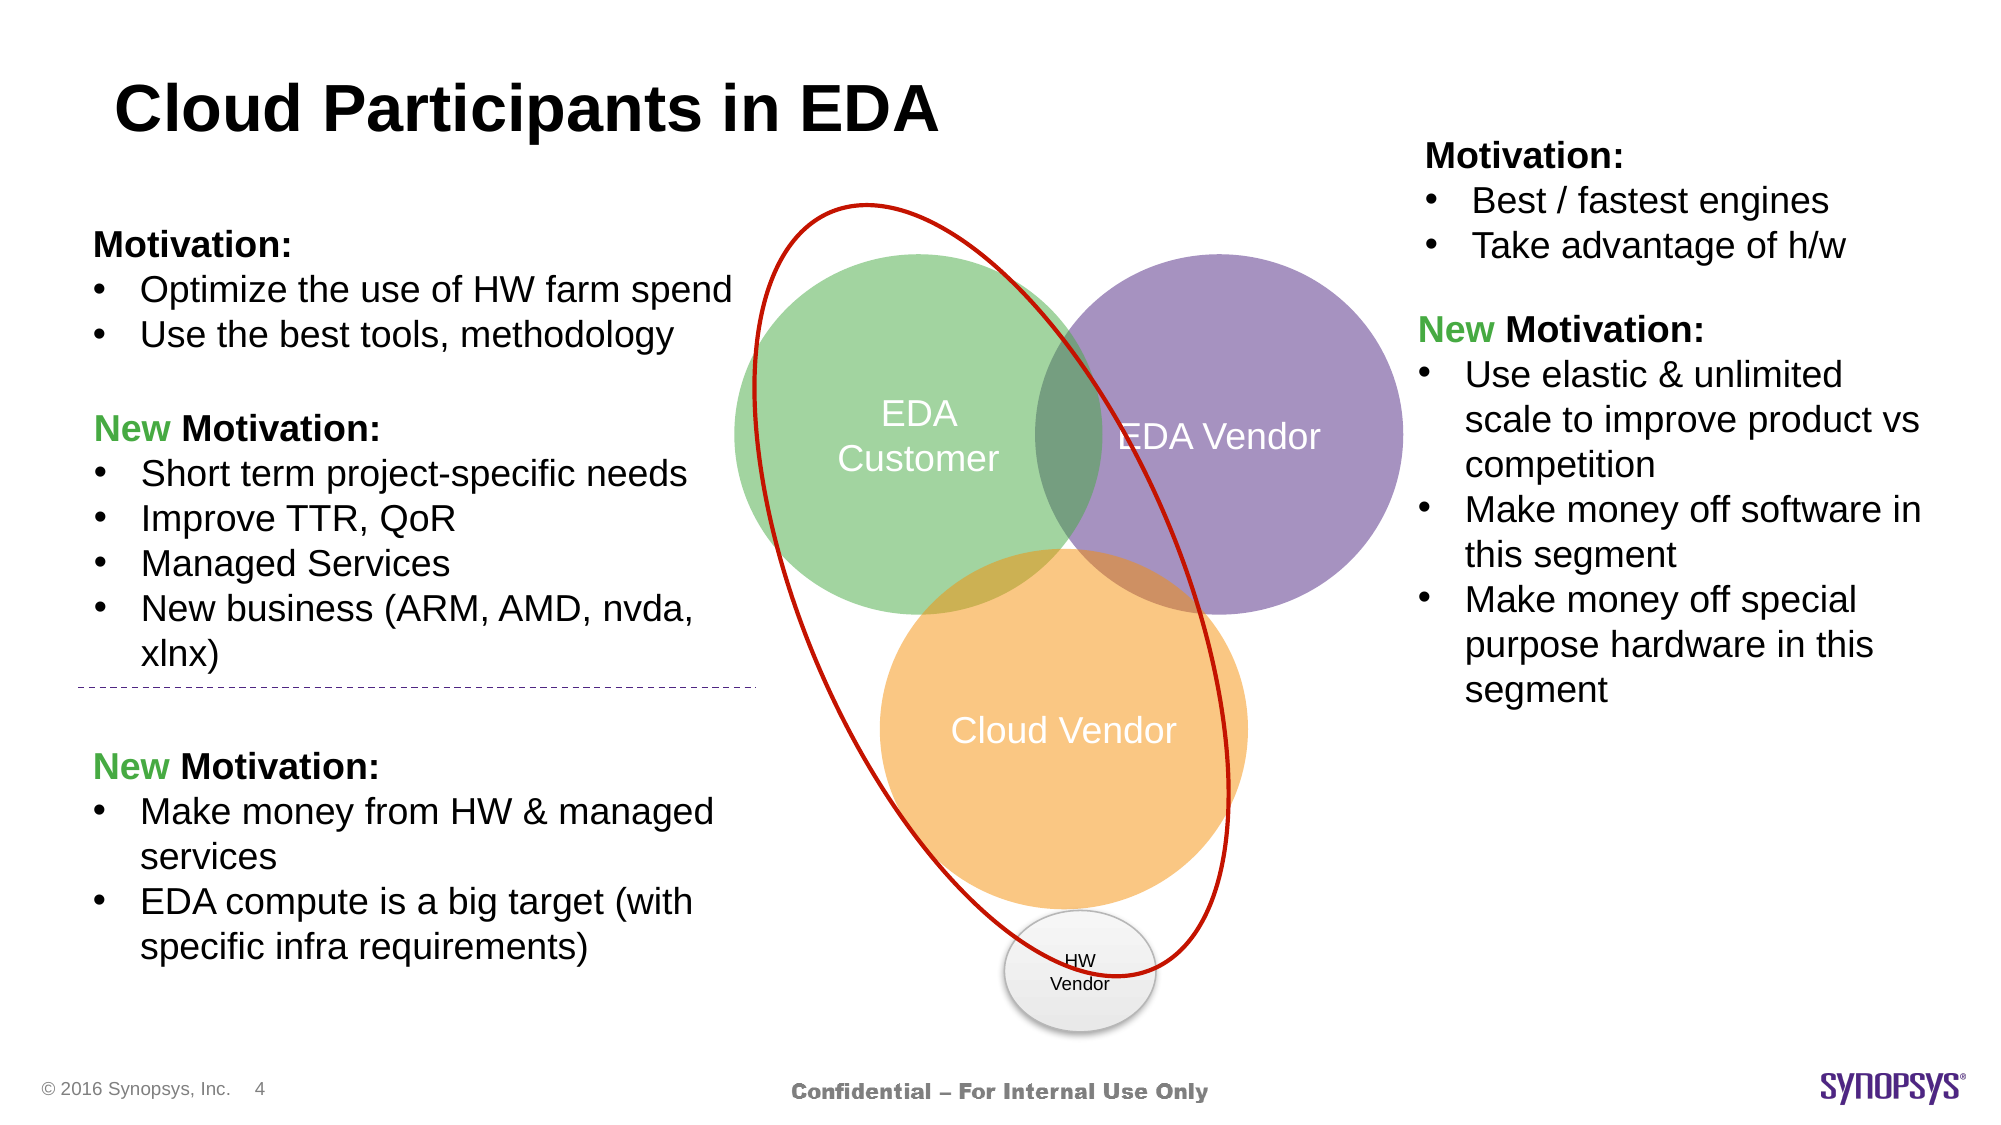

# Cloud Participants in EDA
Motivation:
Best / fastest engines
Take advantage of h/w

Motivation:
Optimize the use of HW farm spend
Use the best tools, methodology
EDA Vendor
EDA Customer
New Motivation:
Use elastic & unlimited scale to improve product vs competition
Make money off software in this segment
Make money off special purpose hardware in this segment
New Motivation:
Short term project-specific needs
Improve TTR, QoR
Managed Services
New business (ARM, AMD, nvda, xlnx)
Cloud Vendor
New Motivation:
Make money from HW & managed services
EDA compute is a big target (with specific infra requirements)

HW Vendor